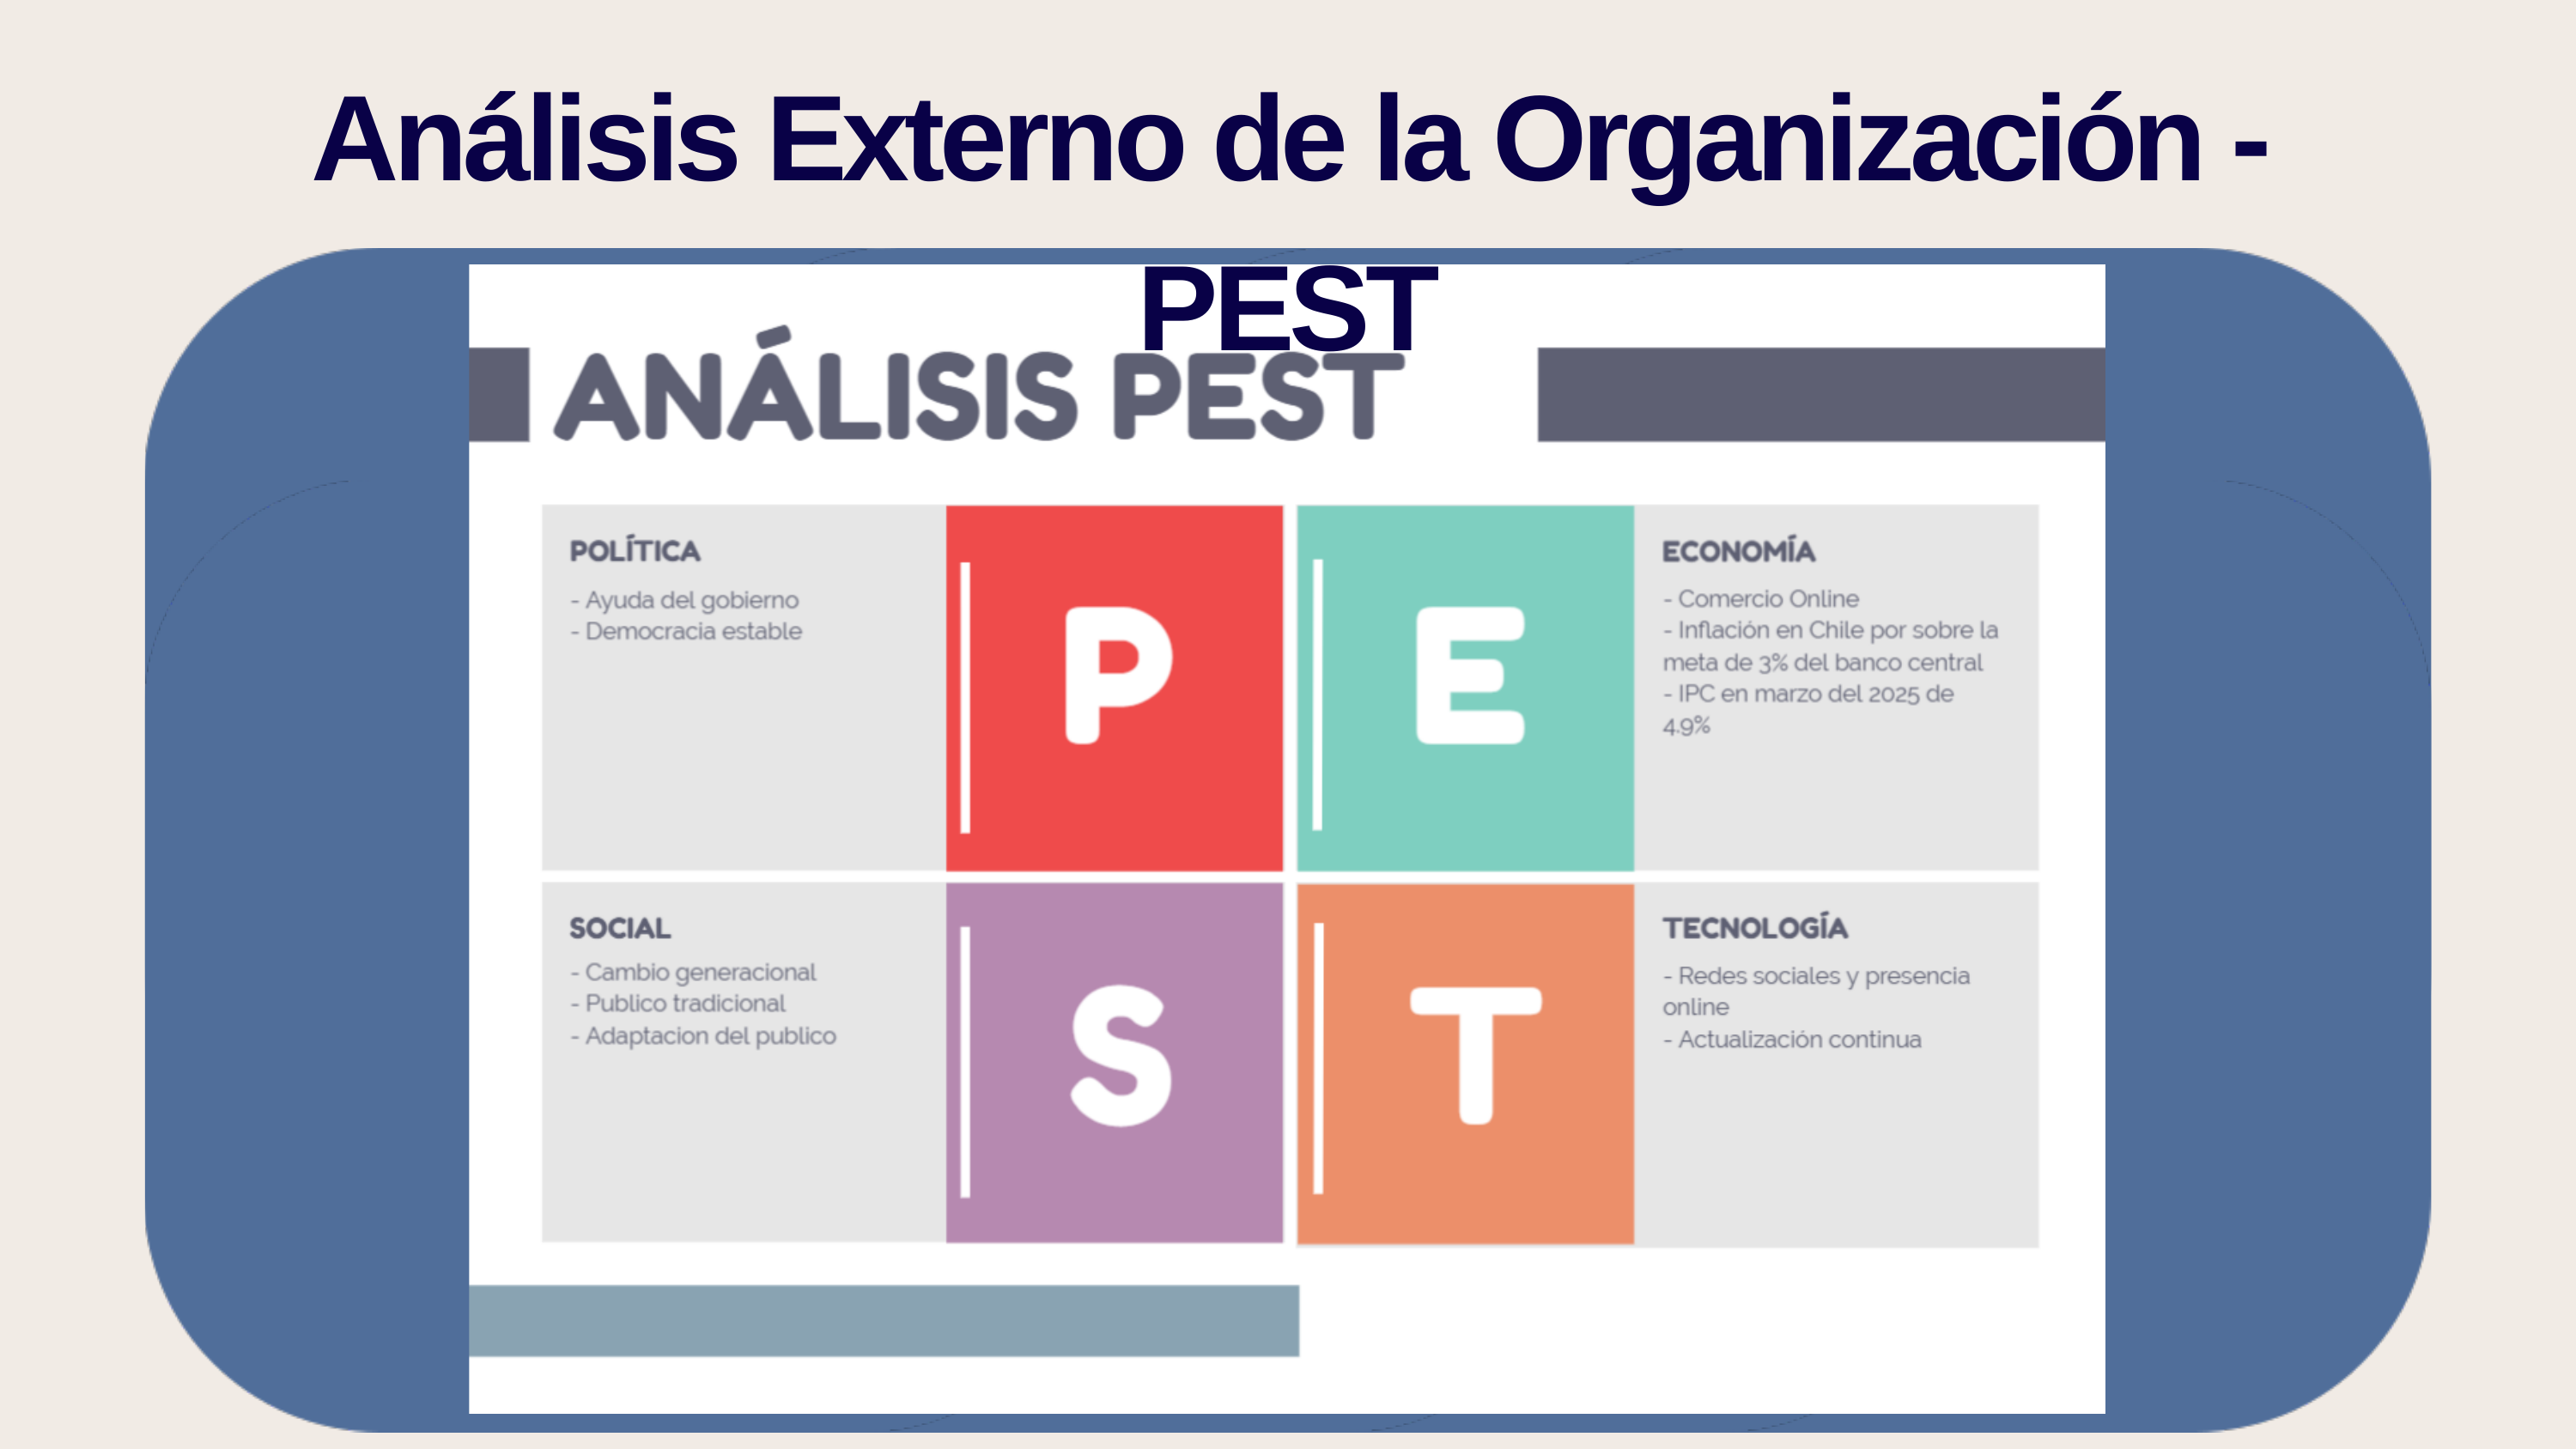

Análisis Externo de la Organización - PEST